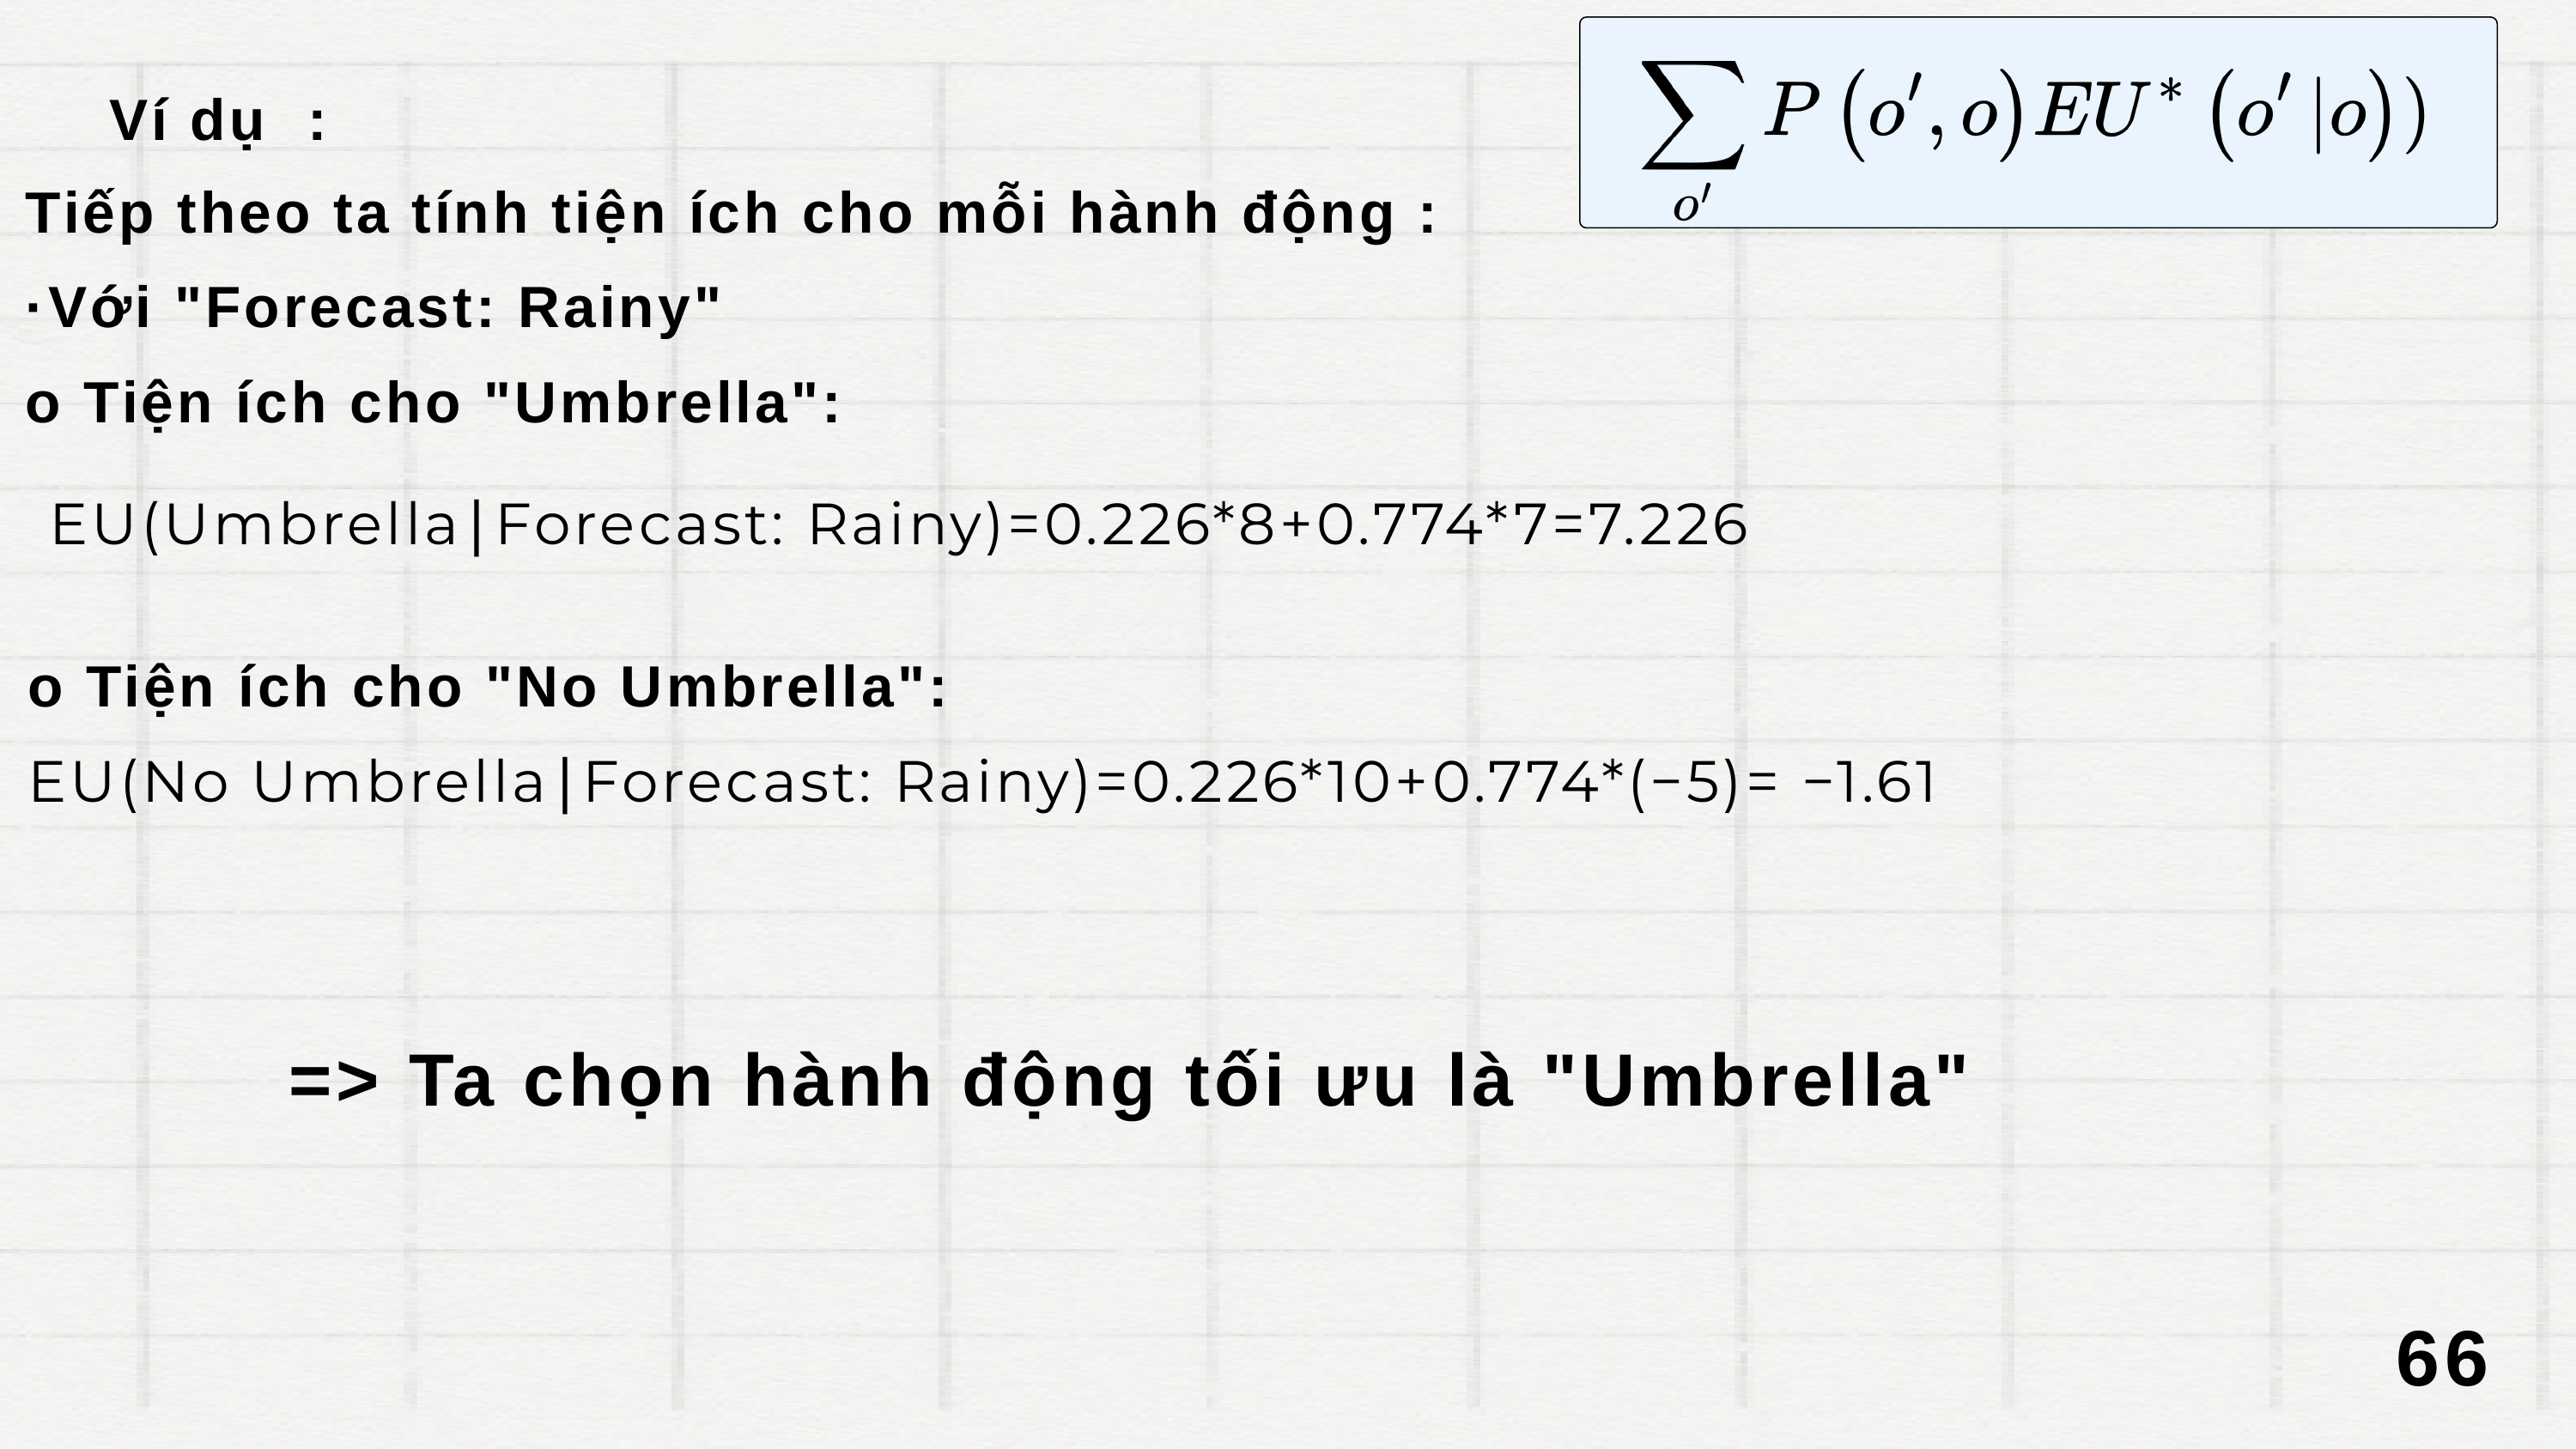

Ví dụ  :

Tiếp theo ta tính tiện ích cho mỗi hành động :
·Với "Forecast: Rainy"
o Tiện ích cho "Umbrella":

EU(Umbrella∣Forecast: Rainy)=0.226*8+0.774*7=7.226

o Tiện ích cho "No Umbrella":
EU(No Umbrella∣Forecast: Rainy)=0.226*10+0.774*(−5)= −1.61

=> Ta chọn hành động tối ưu là "Umbrella"
66